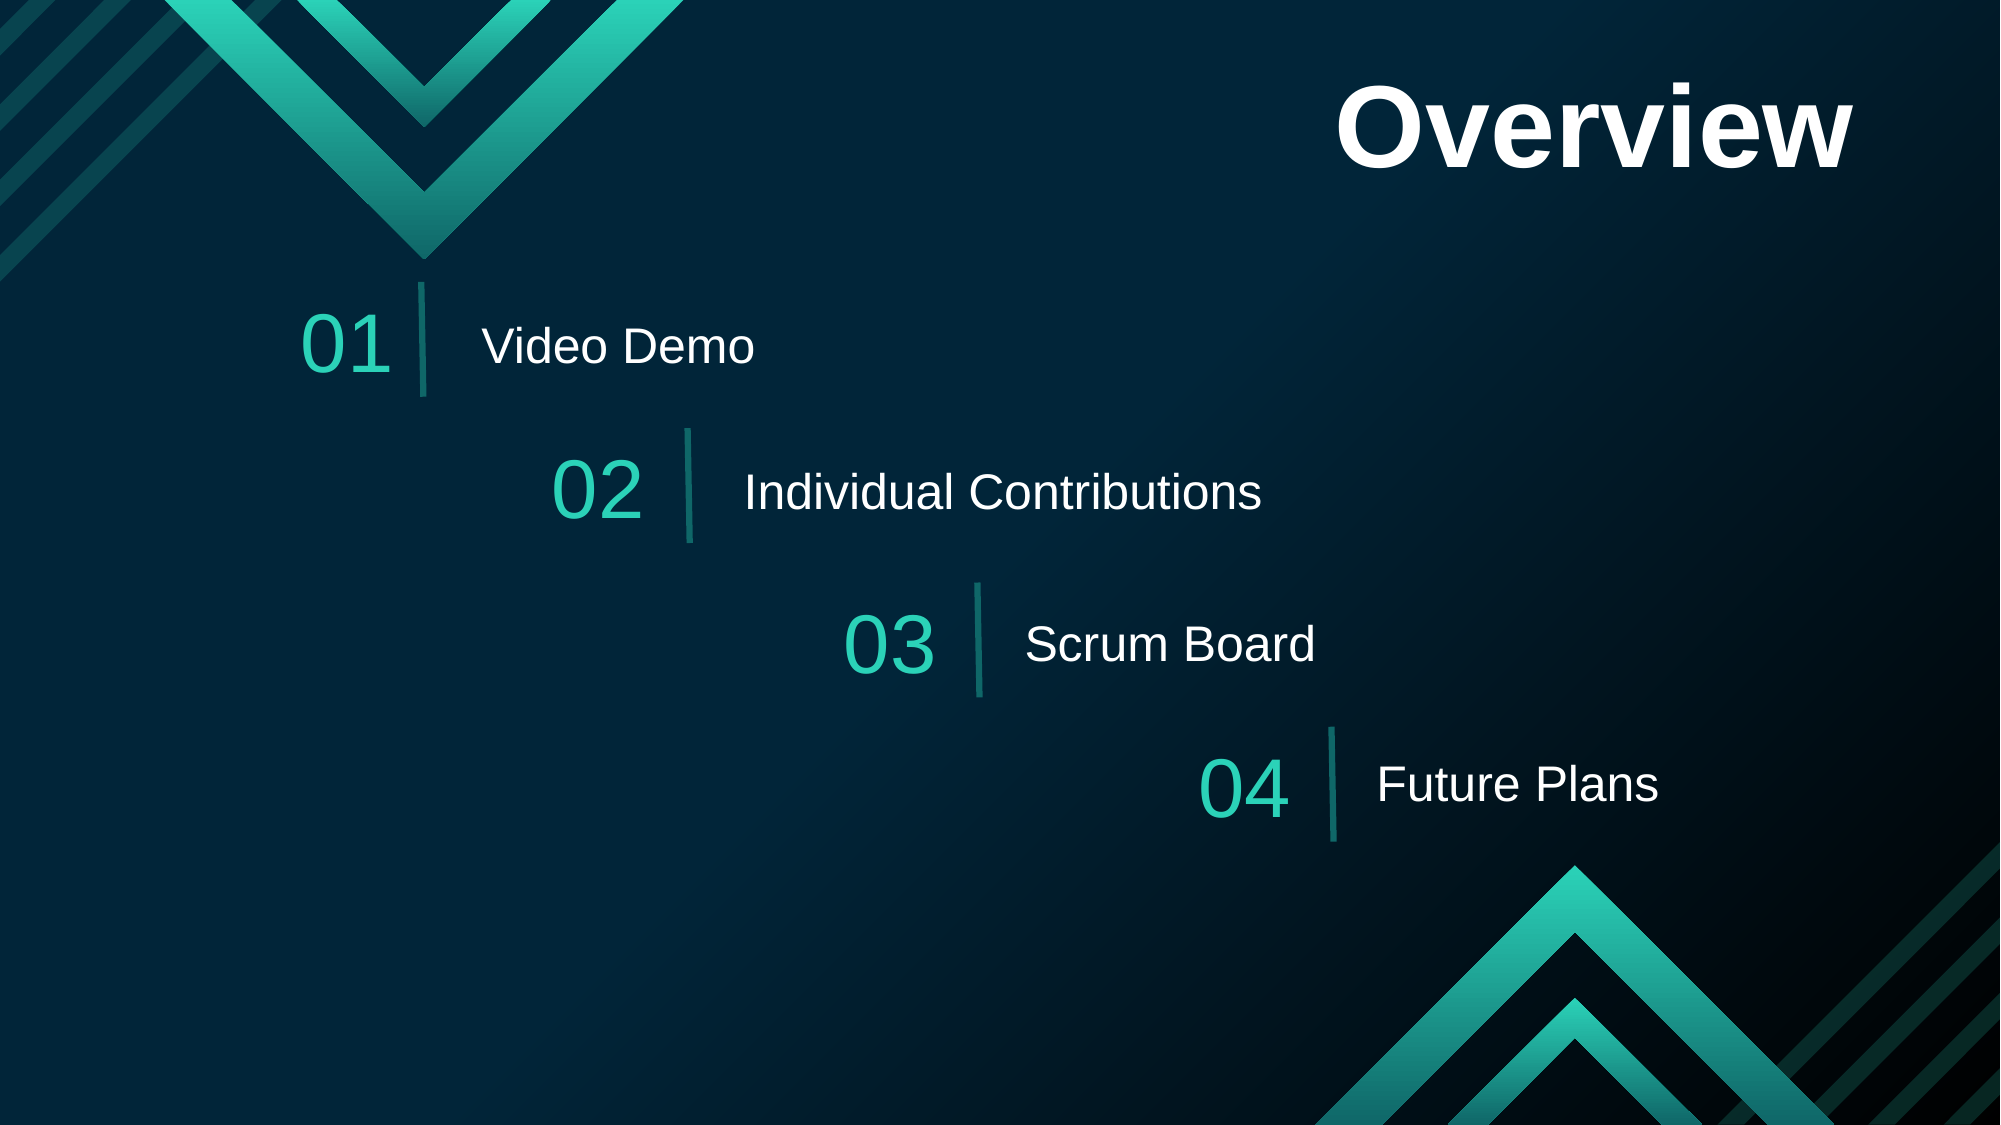

Overview
01
# Video Demo
02
Individual Contributions
03
Scrum Board
04
Future Plans